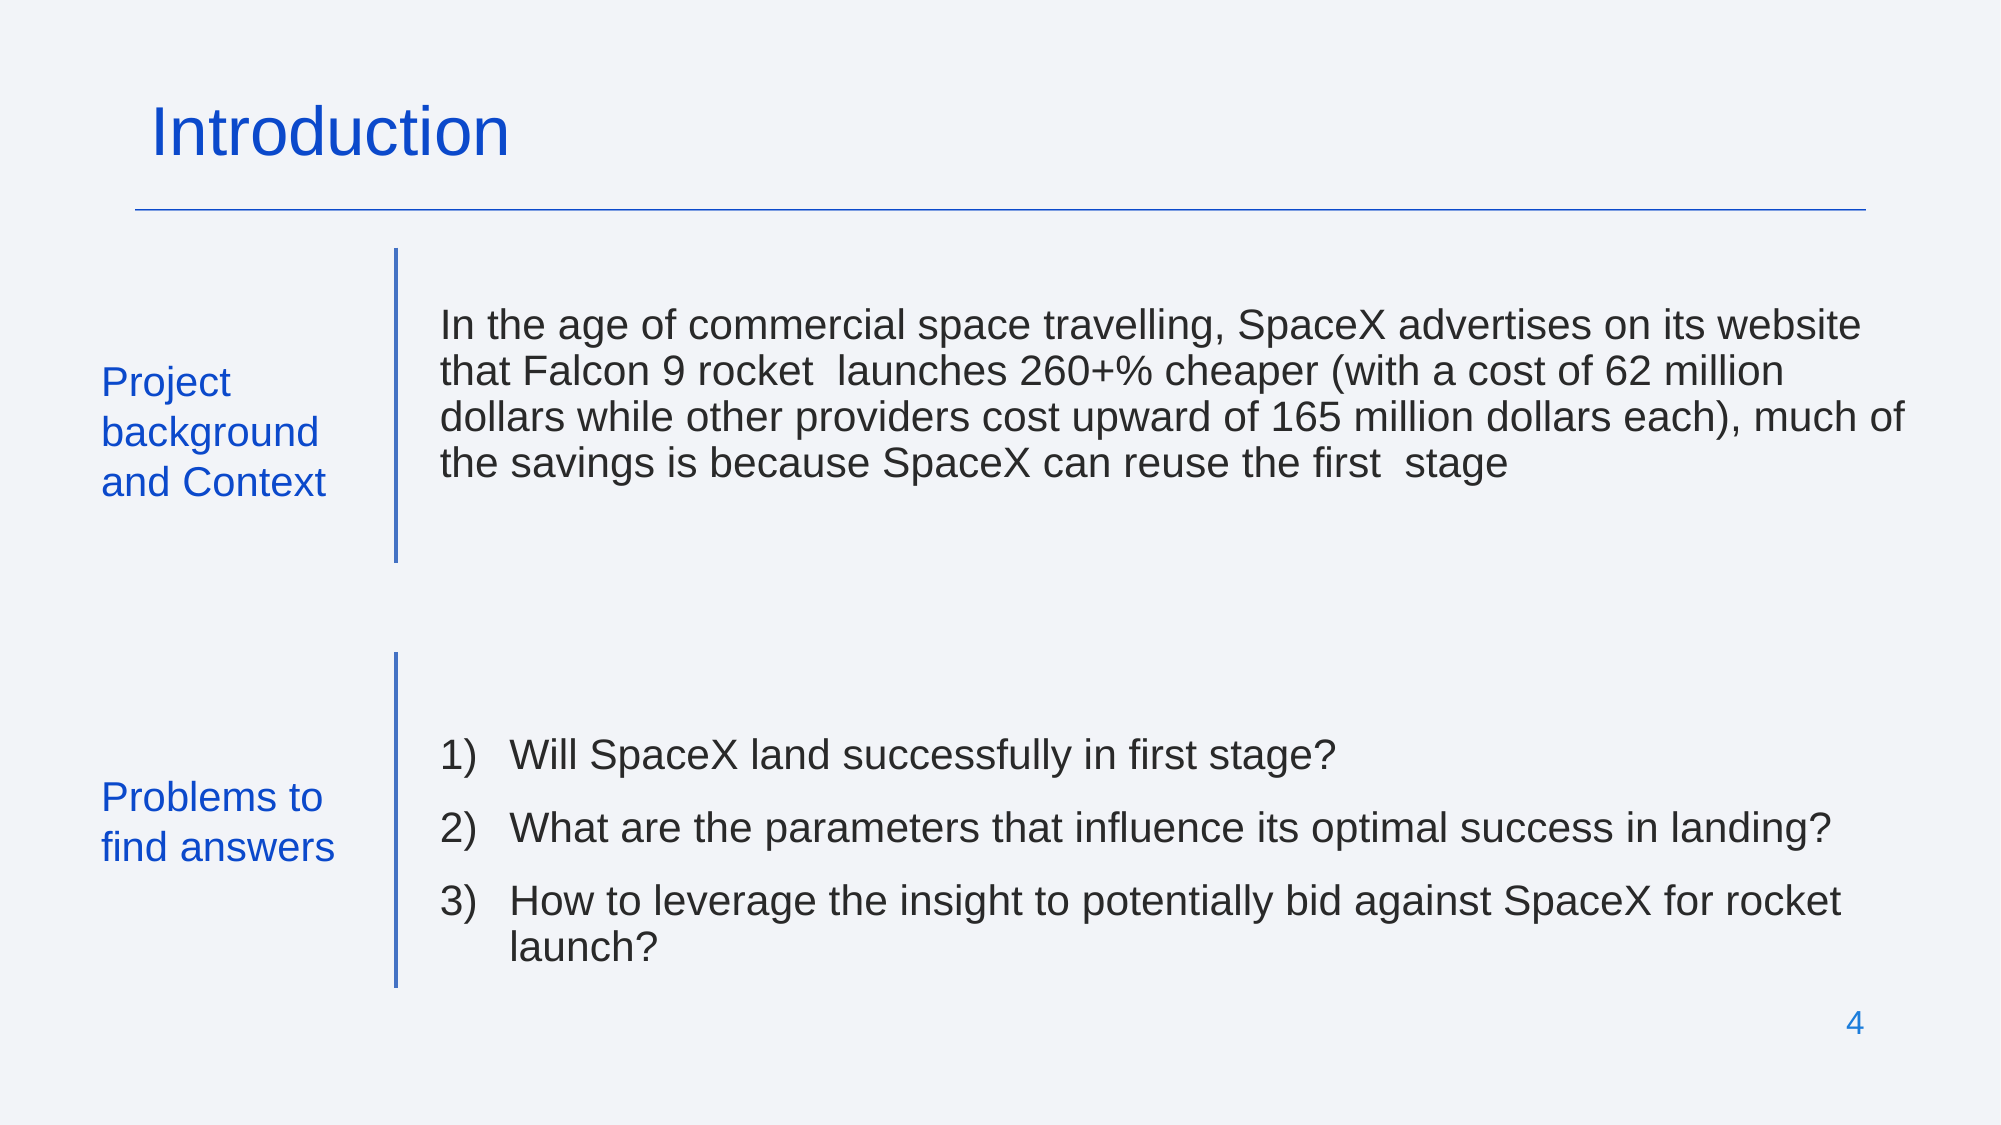

Introduction
In the age of commercial space travelling, SpaceX advertises on its website that Falcon 9 rocket  launches 260+% cheaper (with a cost of 62 million dollars while other providers cost upward of 165 million dollars each), much of the savings is because SpaceX can reuse the first  stage

Will SpaceX land successfully in first stage?
What are the parameters that influence its optimal success in landing?
How to leverage the insight to potentially bid against SpaceX for rocket launch?
Project background and Context
Problems to find answers
4